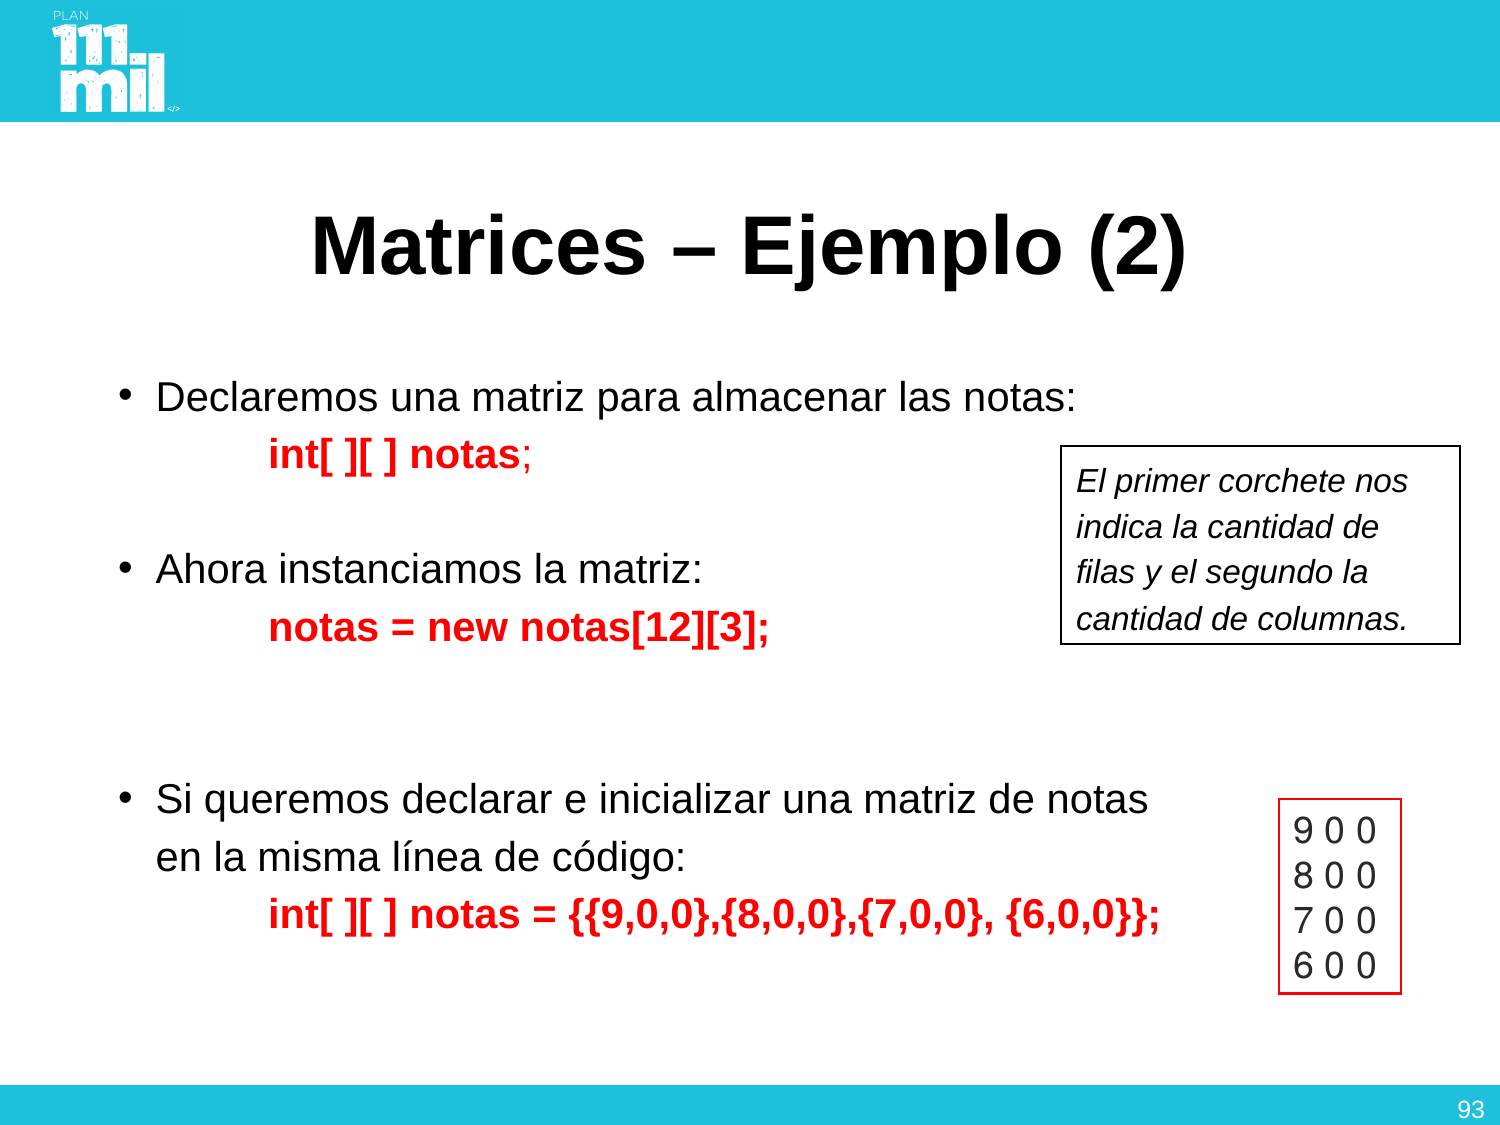

# Matrices – Ejemplo (2)
Declaremos una matriz para almacenar las notas:
	int[ ][ ] notas;

Ahora instanciamos la matriz:
	notas = new notas[12][3];

Si queremos declarar e inicializar una matriz de notas en la misma línea de código:
	int[ ][ ] notas = {{9,0,0},{8,0,0},{7,0,0}, {6,0,0}};

El primer corchete nos indica la cantidad de filas y el segundo la cantidad de columnas.
9 0 0
8 0 0
7 0 0
6 0 0
93